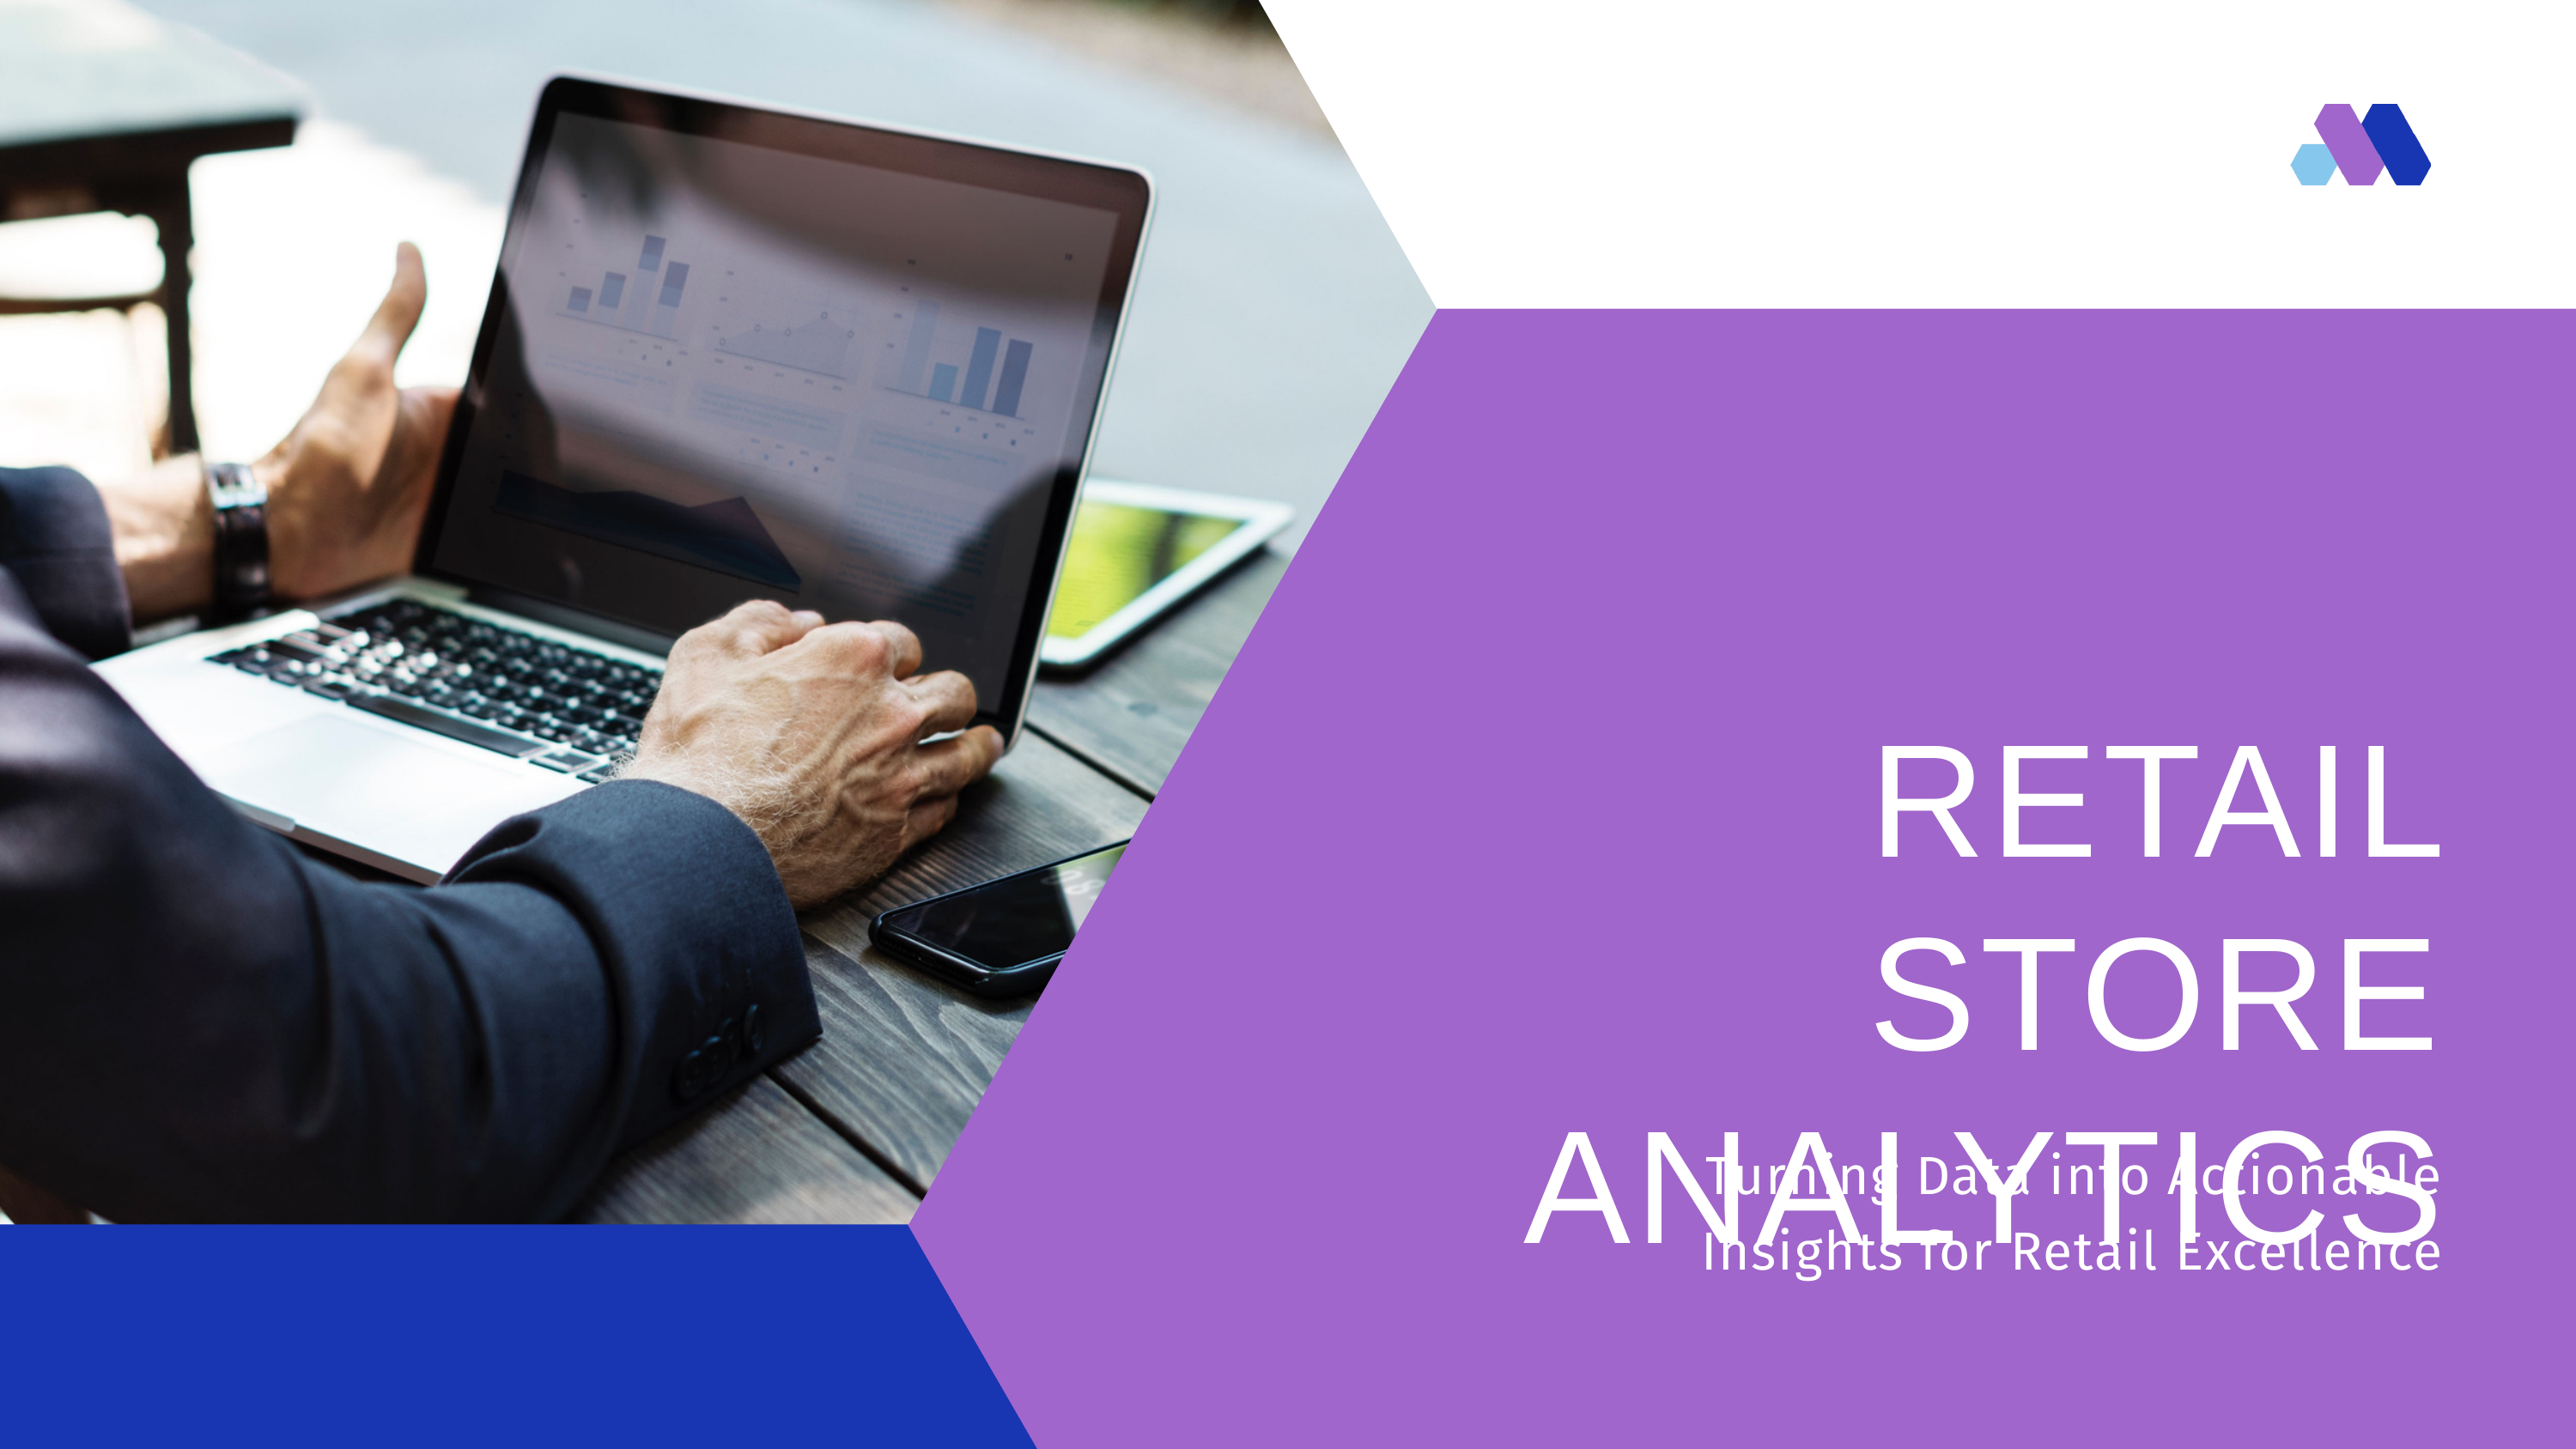

RETAIL STORE ANALYTICS
Turning Data into Actionable Insights for Retail Excellence